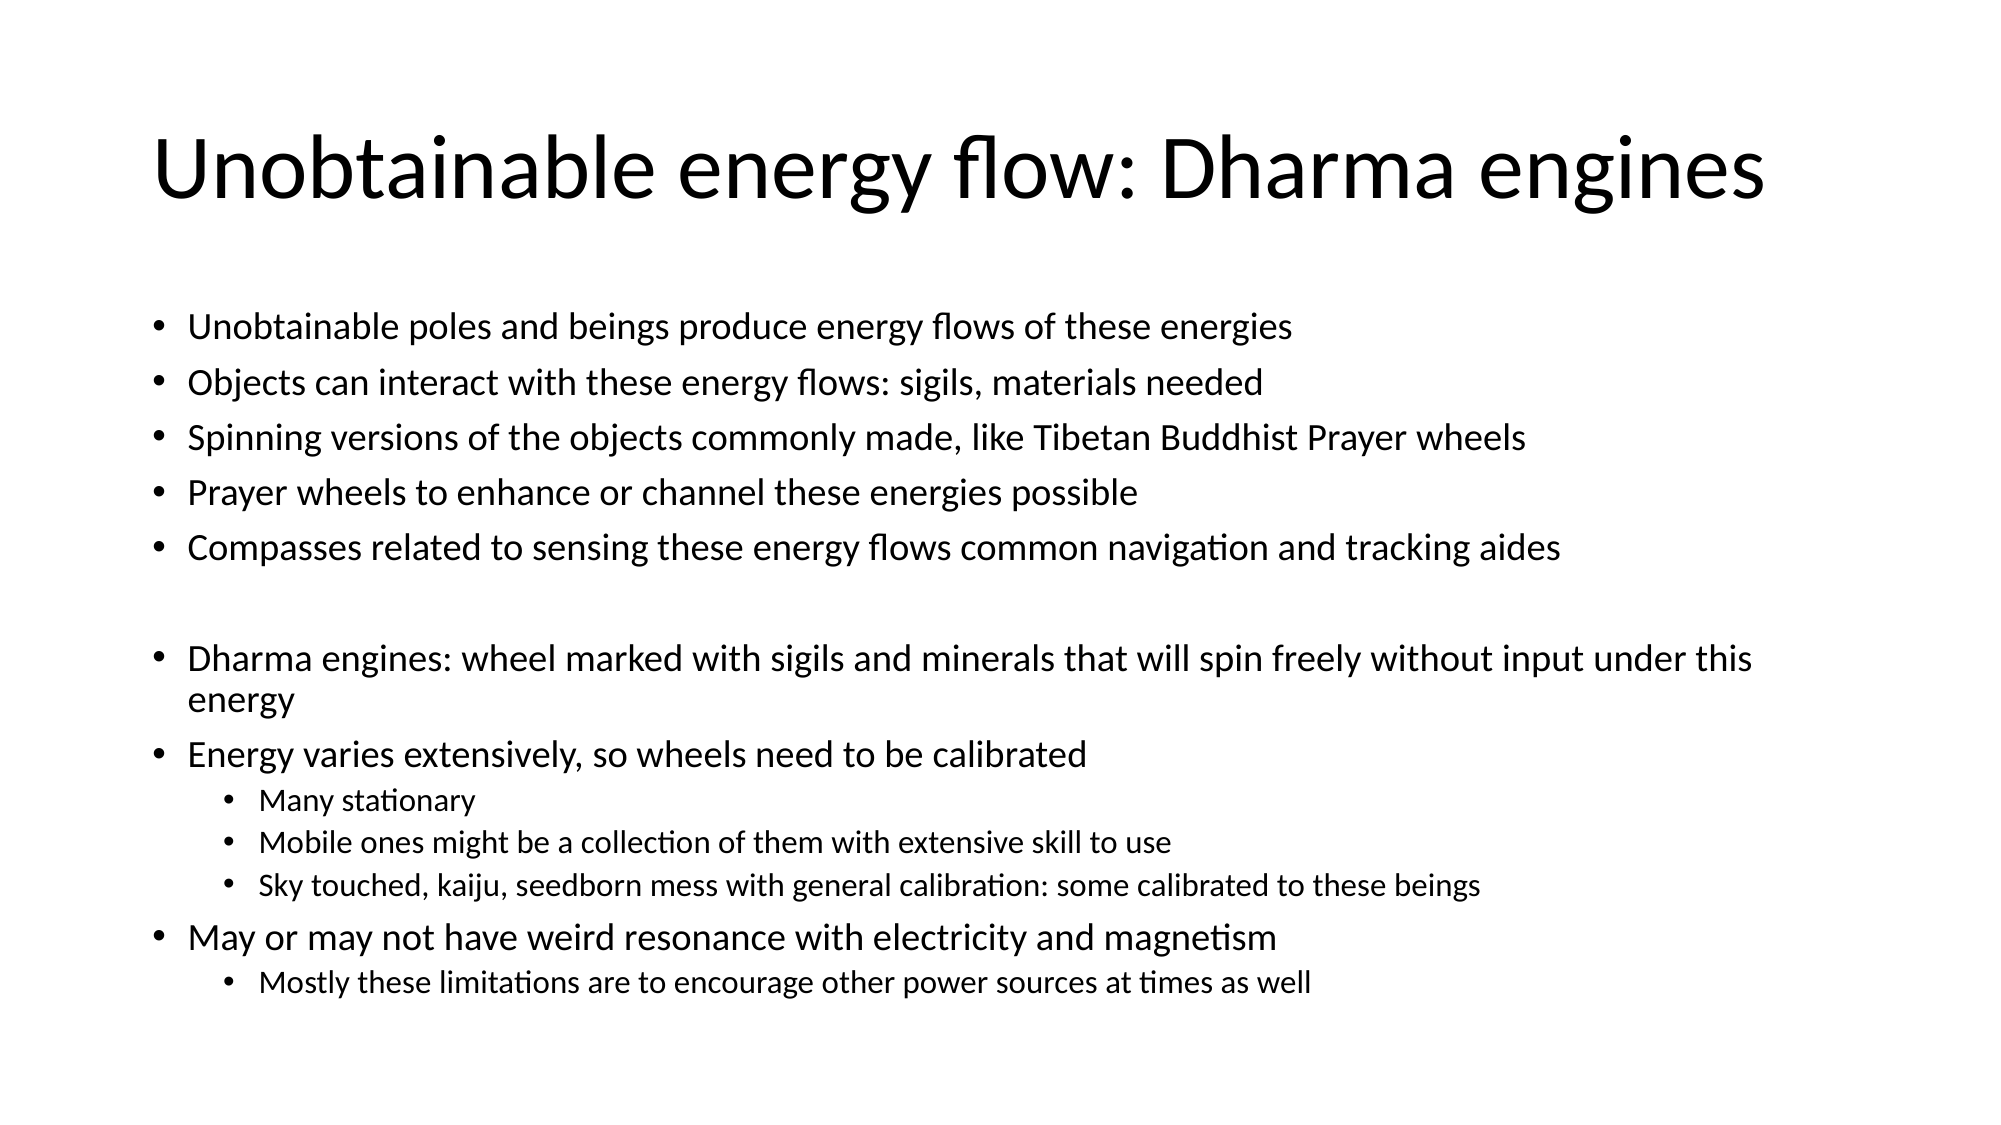

# Unobtainable energy flow: Dharma engines
Unobtainable poles and beings produce energy flows of these energies
Objects can interact with these energy flows: sigils, materials needed
Spinning versions of the objects commonly made, like Tibetan Buddhist Prayer wheels
Prayer wheels to enhance or channel these energies possible
Compasses related to sensing these energy flows common navigation and tracking aides

Dharma engines: wheel marked with sigils and minerals that will spin freely without input under this energy
Energy varies extensively, so wheels need to be calibrated
Many stationary
Mobile ones might be a collection of them with extensive skill to use
Sky touched, kaiju, seedborn mess with general calibration: some calibrated to these beings
May or may not have weird resonance with electricity and magnetism
Mostly these limitations are to encourage other power sources at times as well